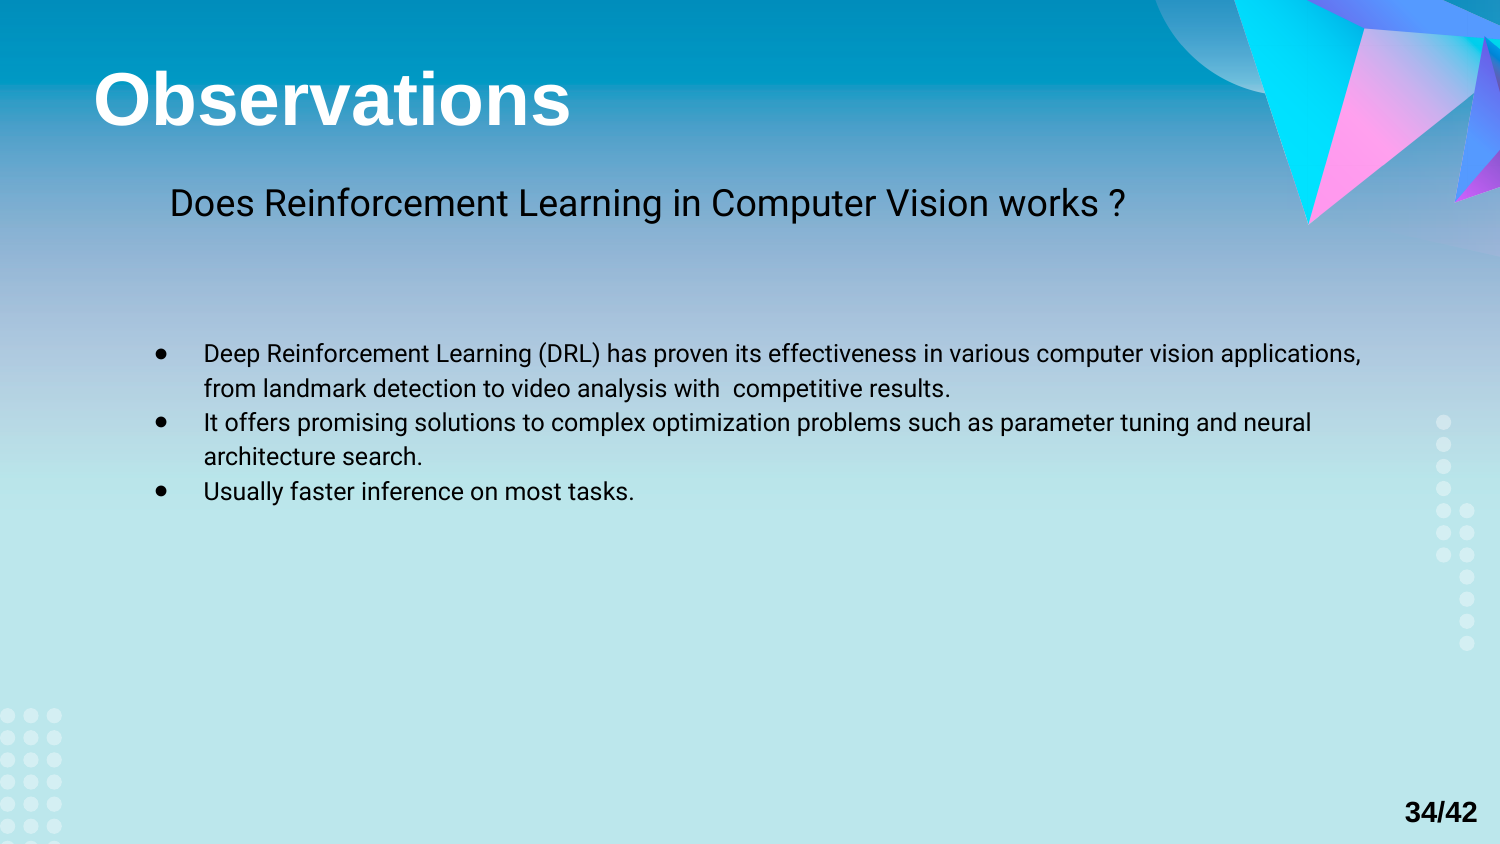

# Observations
Does Reinforcement Learning in Computer Vision works ?
Deep Reinforcement Learning (DRL) has proven its effectiveness in various computer vision applications, from landmark detection to video analysis with  competitive results.
It offers promising solutions to complex optimization problems such as parameter tuning and neural architecture search.
Usually faster inference on most tasks.
34/42